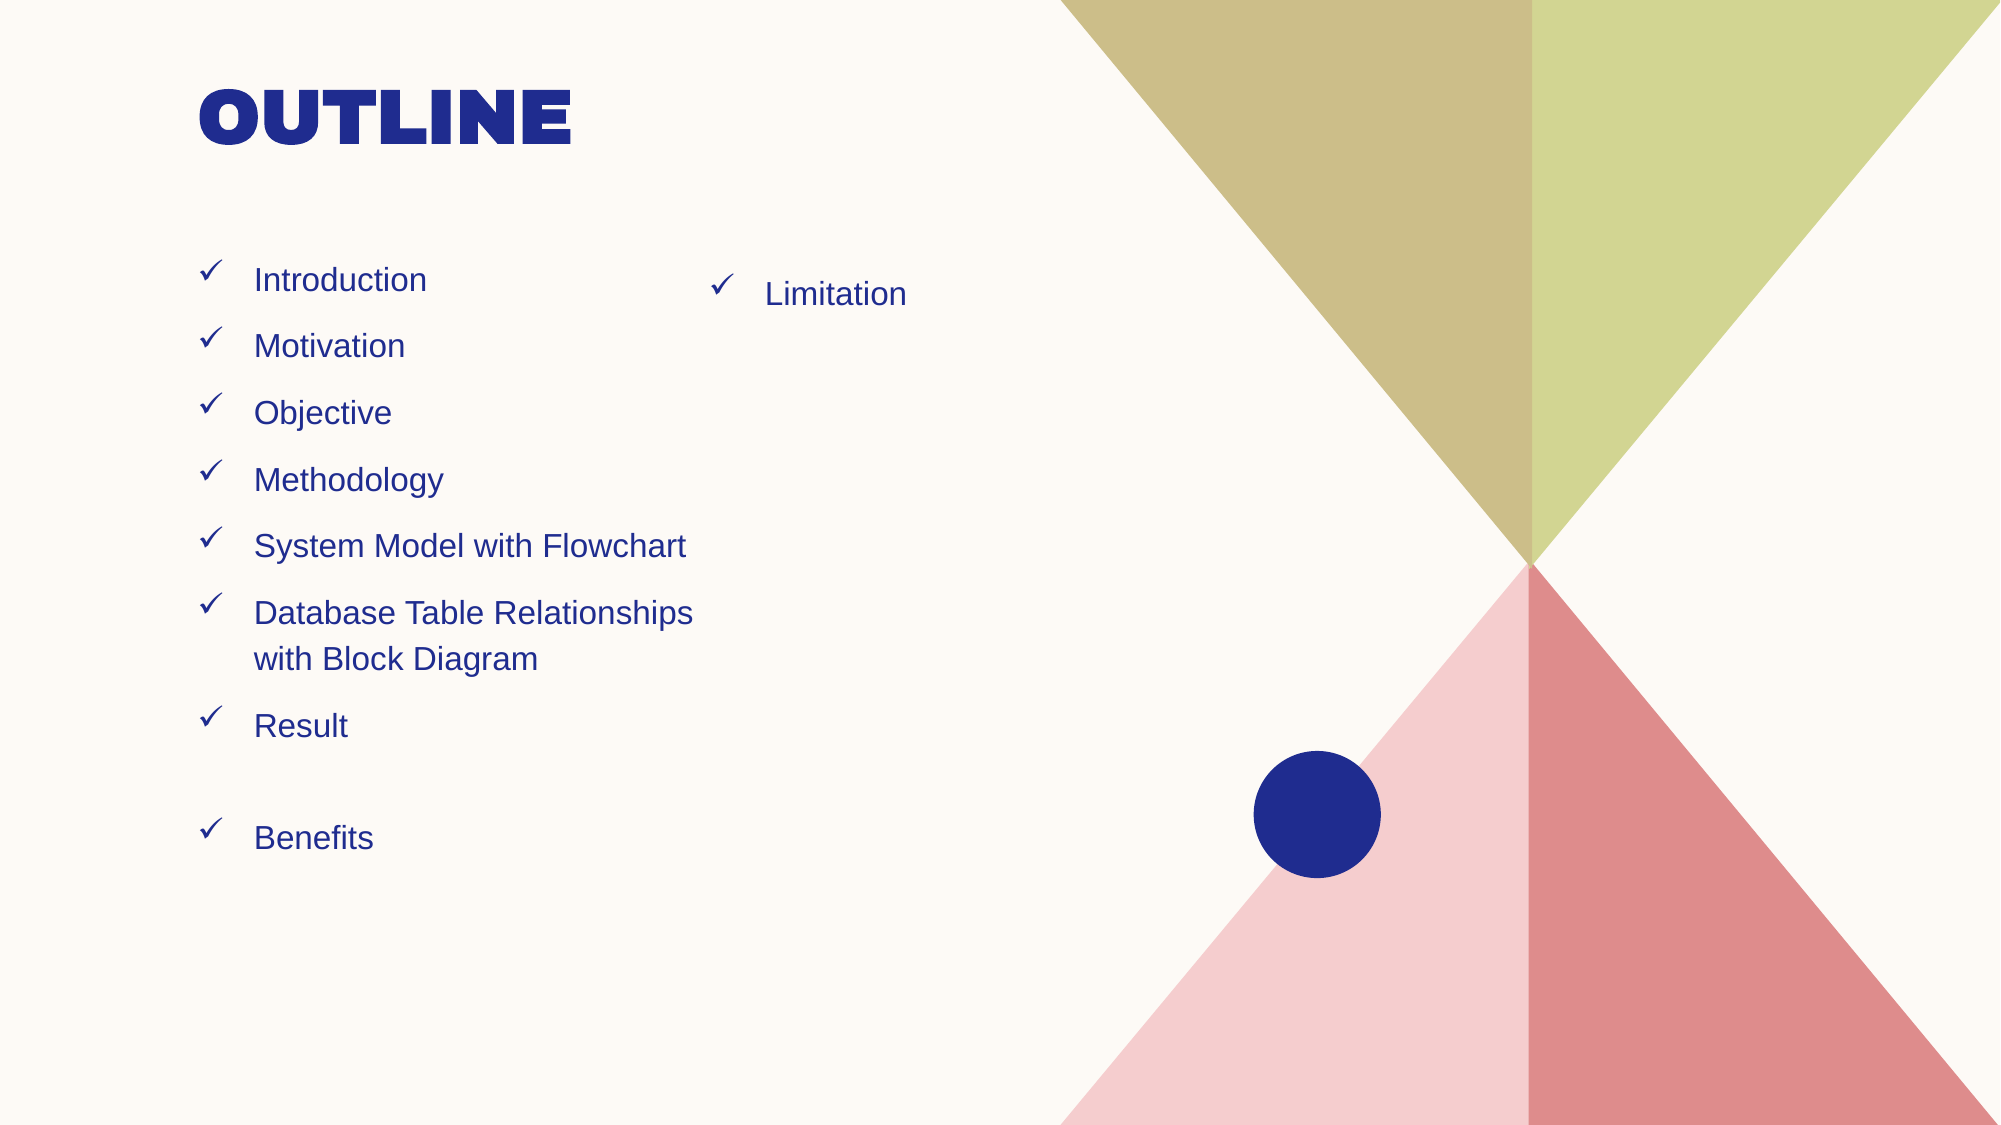

# Outline
Introduction
Motivation
Objective
Methodology
System Model with Flowchart
Database Table Relationships with Block Diagram
Result
Benefits
 Limitation